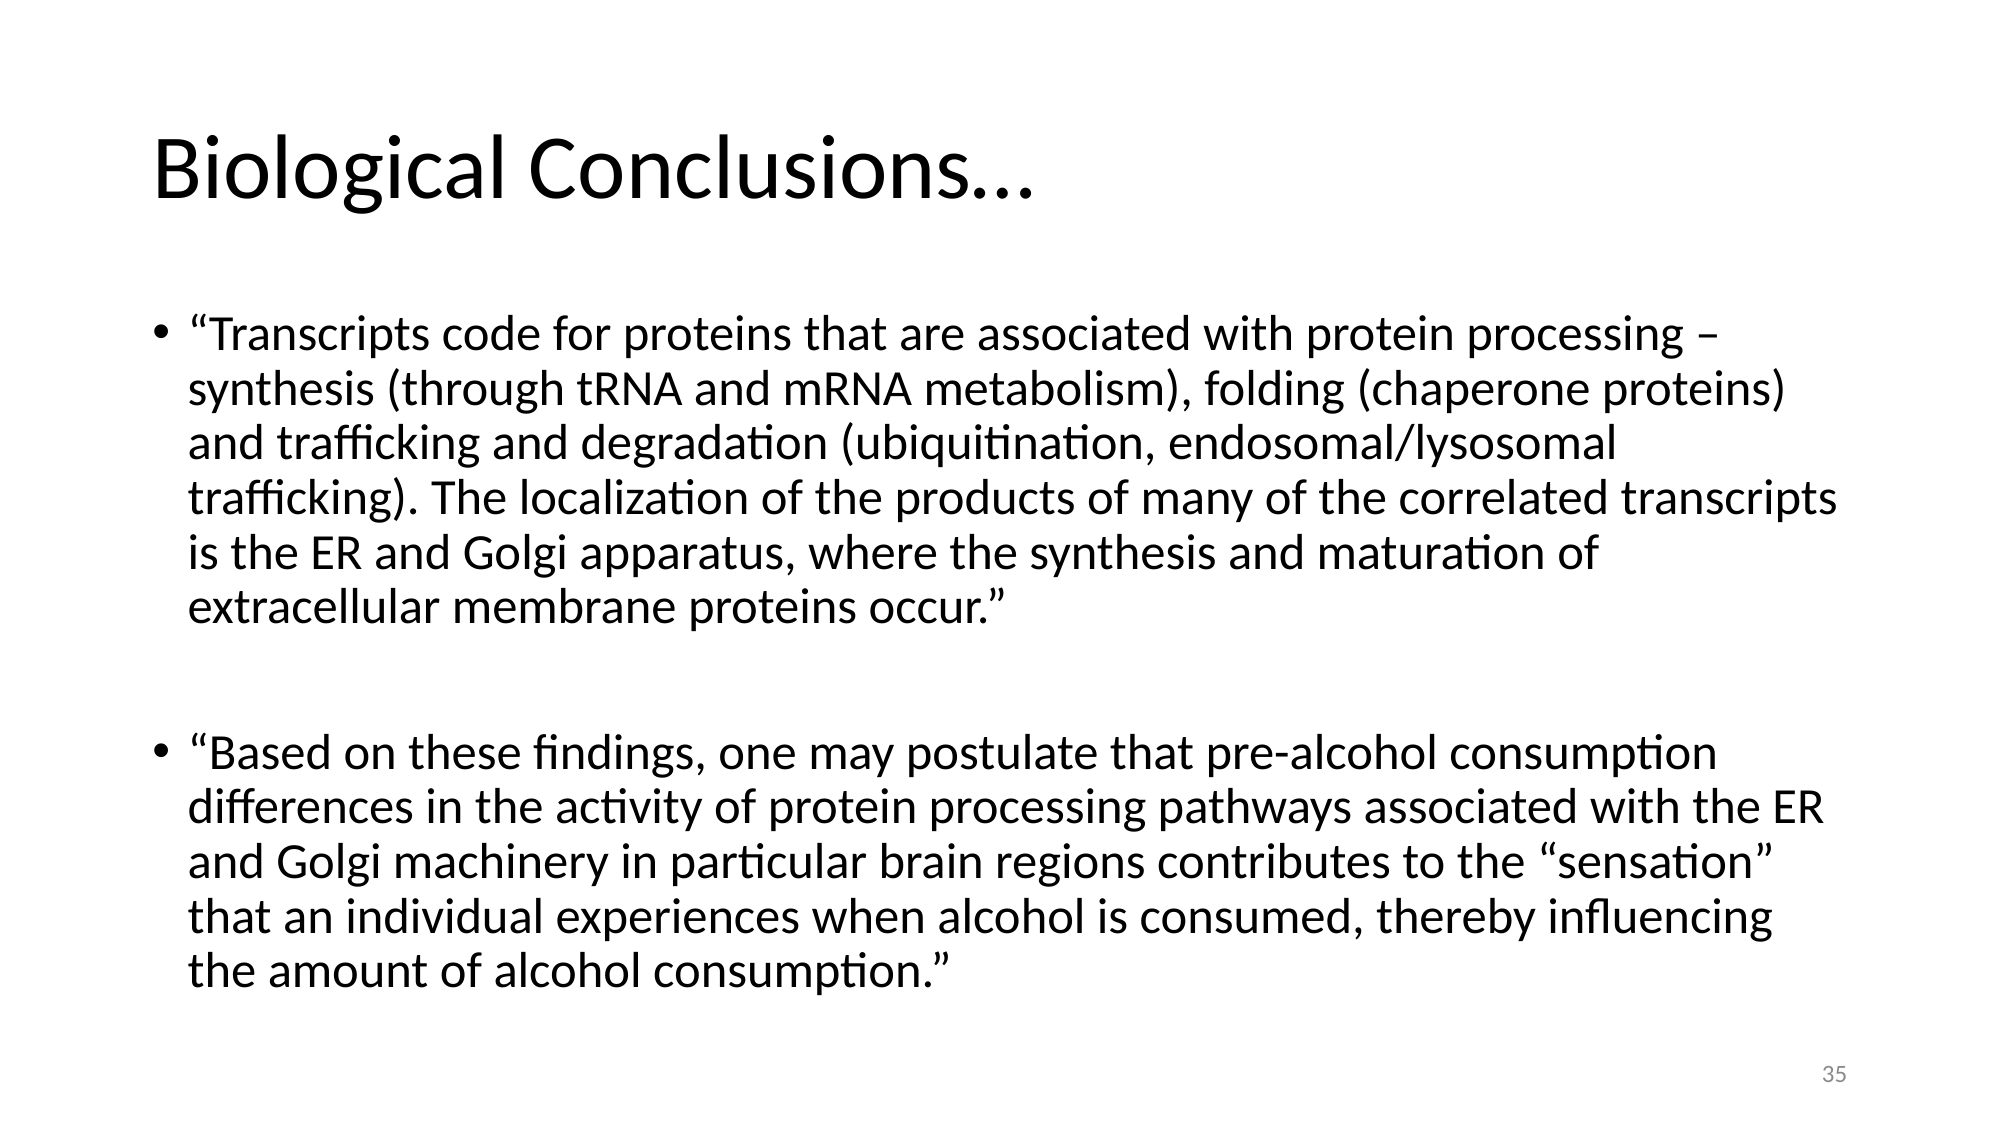

# Biological Conclusions…
“Transcripts code for proteins that are associated with protein processing – synthesis (through tRNA and mRNA metabolism), folding (chaperone proteins) and trafficking and degradation (ubiquitination, endosomal/lysosomal trafficking). The localization of the products of many of the correlated transcripts is the ER and Golgi apparatus, where the synthesis and maturation of extracellular membrane proteins occur.”

“Based on these findings, one may postulate that pre-alcohol consumption differences in the activity of protein processing pathways associated with the ER and Golgi machinery in particular brain regions contributes to the “sensation” that an individual experiences when alcohol is consumed, thereby influencing the amount of alcohol consumption.”

35